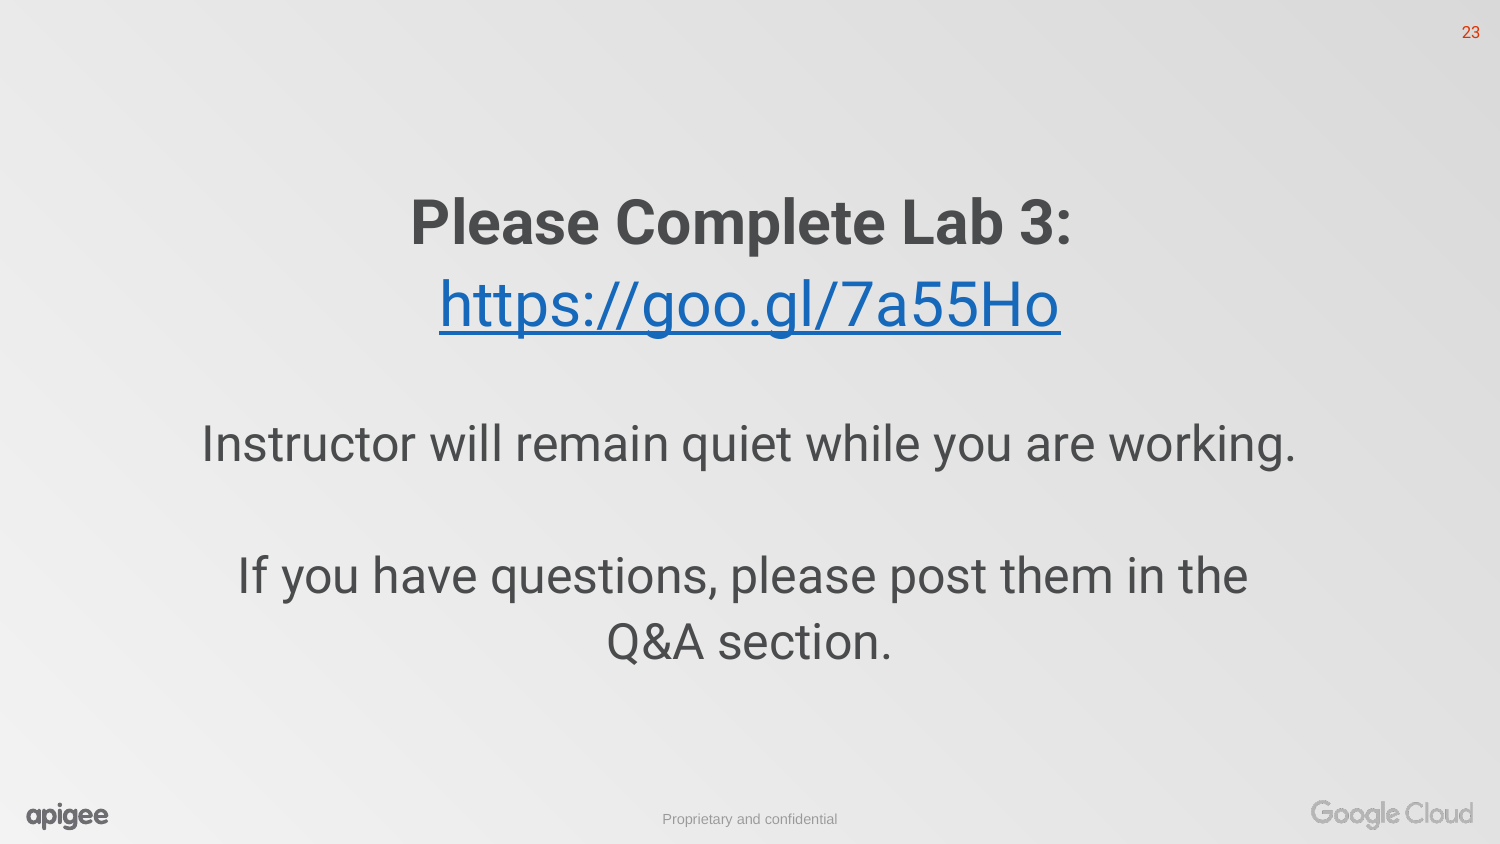

# Please Complete Lab 3: https://goo.gl/7a55Ho

Instructor will remain quiet while you are working.

If you have questions, please post them in the
Q&A section.